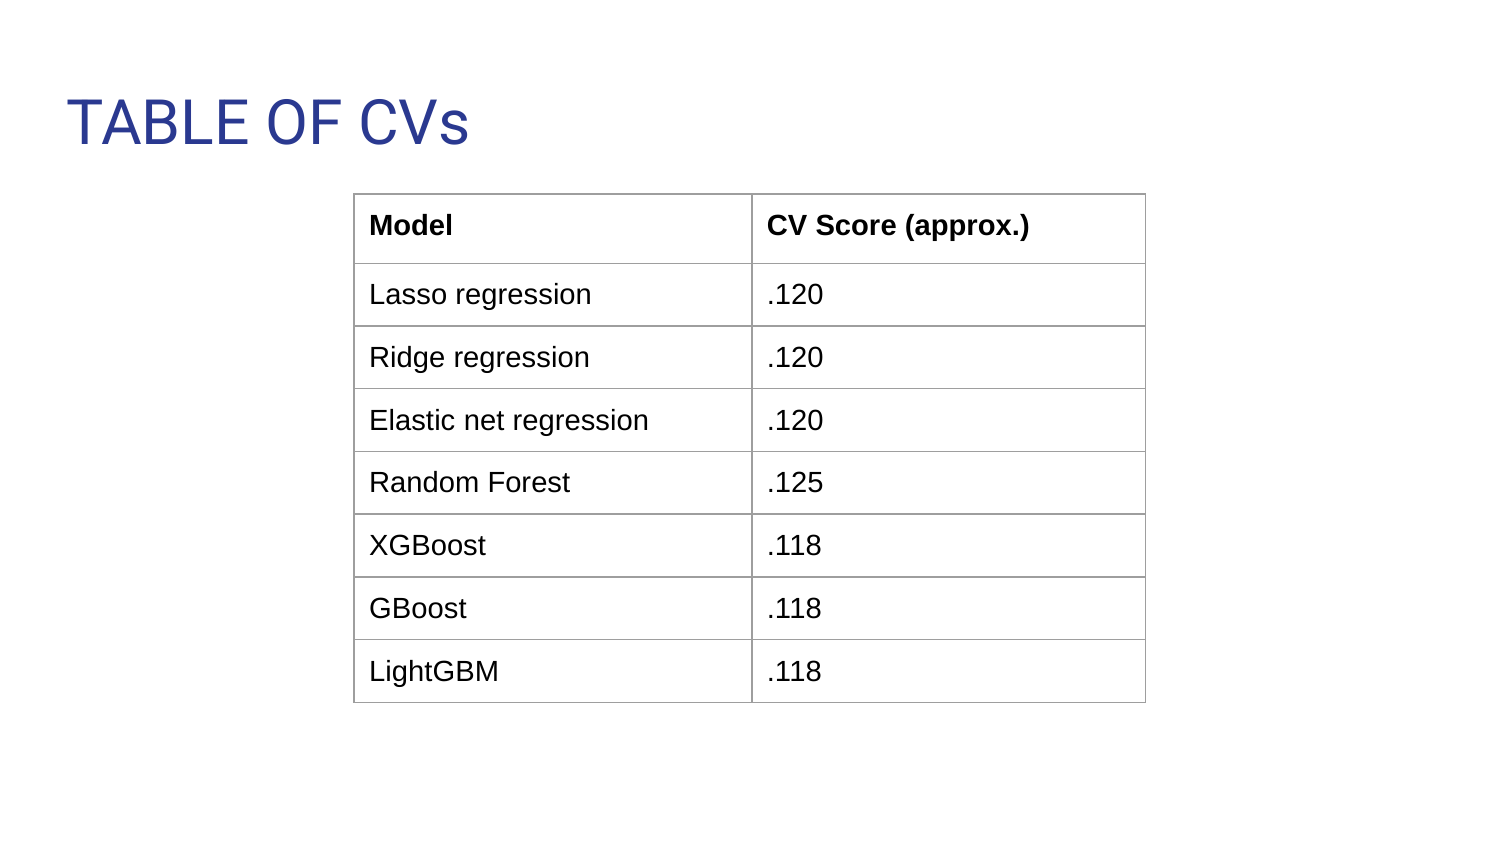

# TABLE OF CVs
| Model | CV Score (approx.) |
| --- | --- |
| Lasso regression | .120 |
| Ridge regression | .120 |
| Elastic net regression | .120 |
| Random Forest | .125 |
| XGBoost | .118 |
| GBoost | .118 |
| LightGBM | .118 |